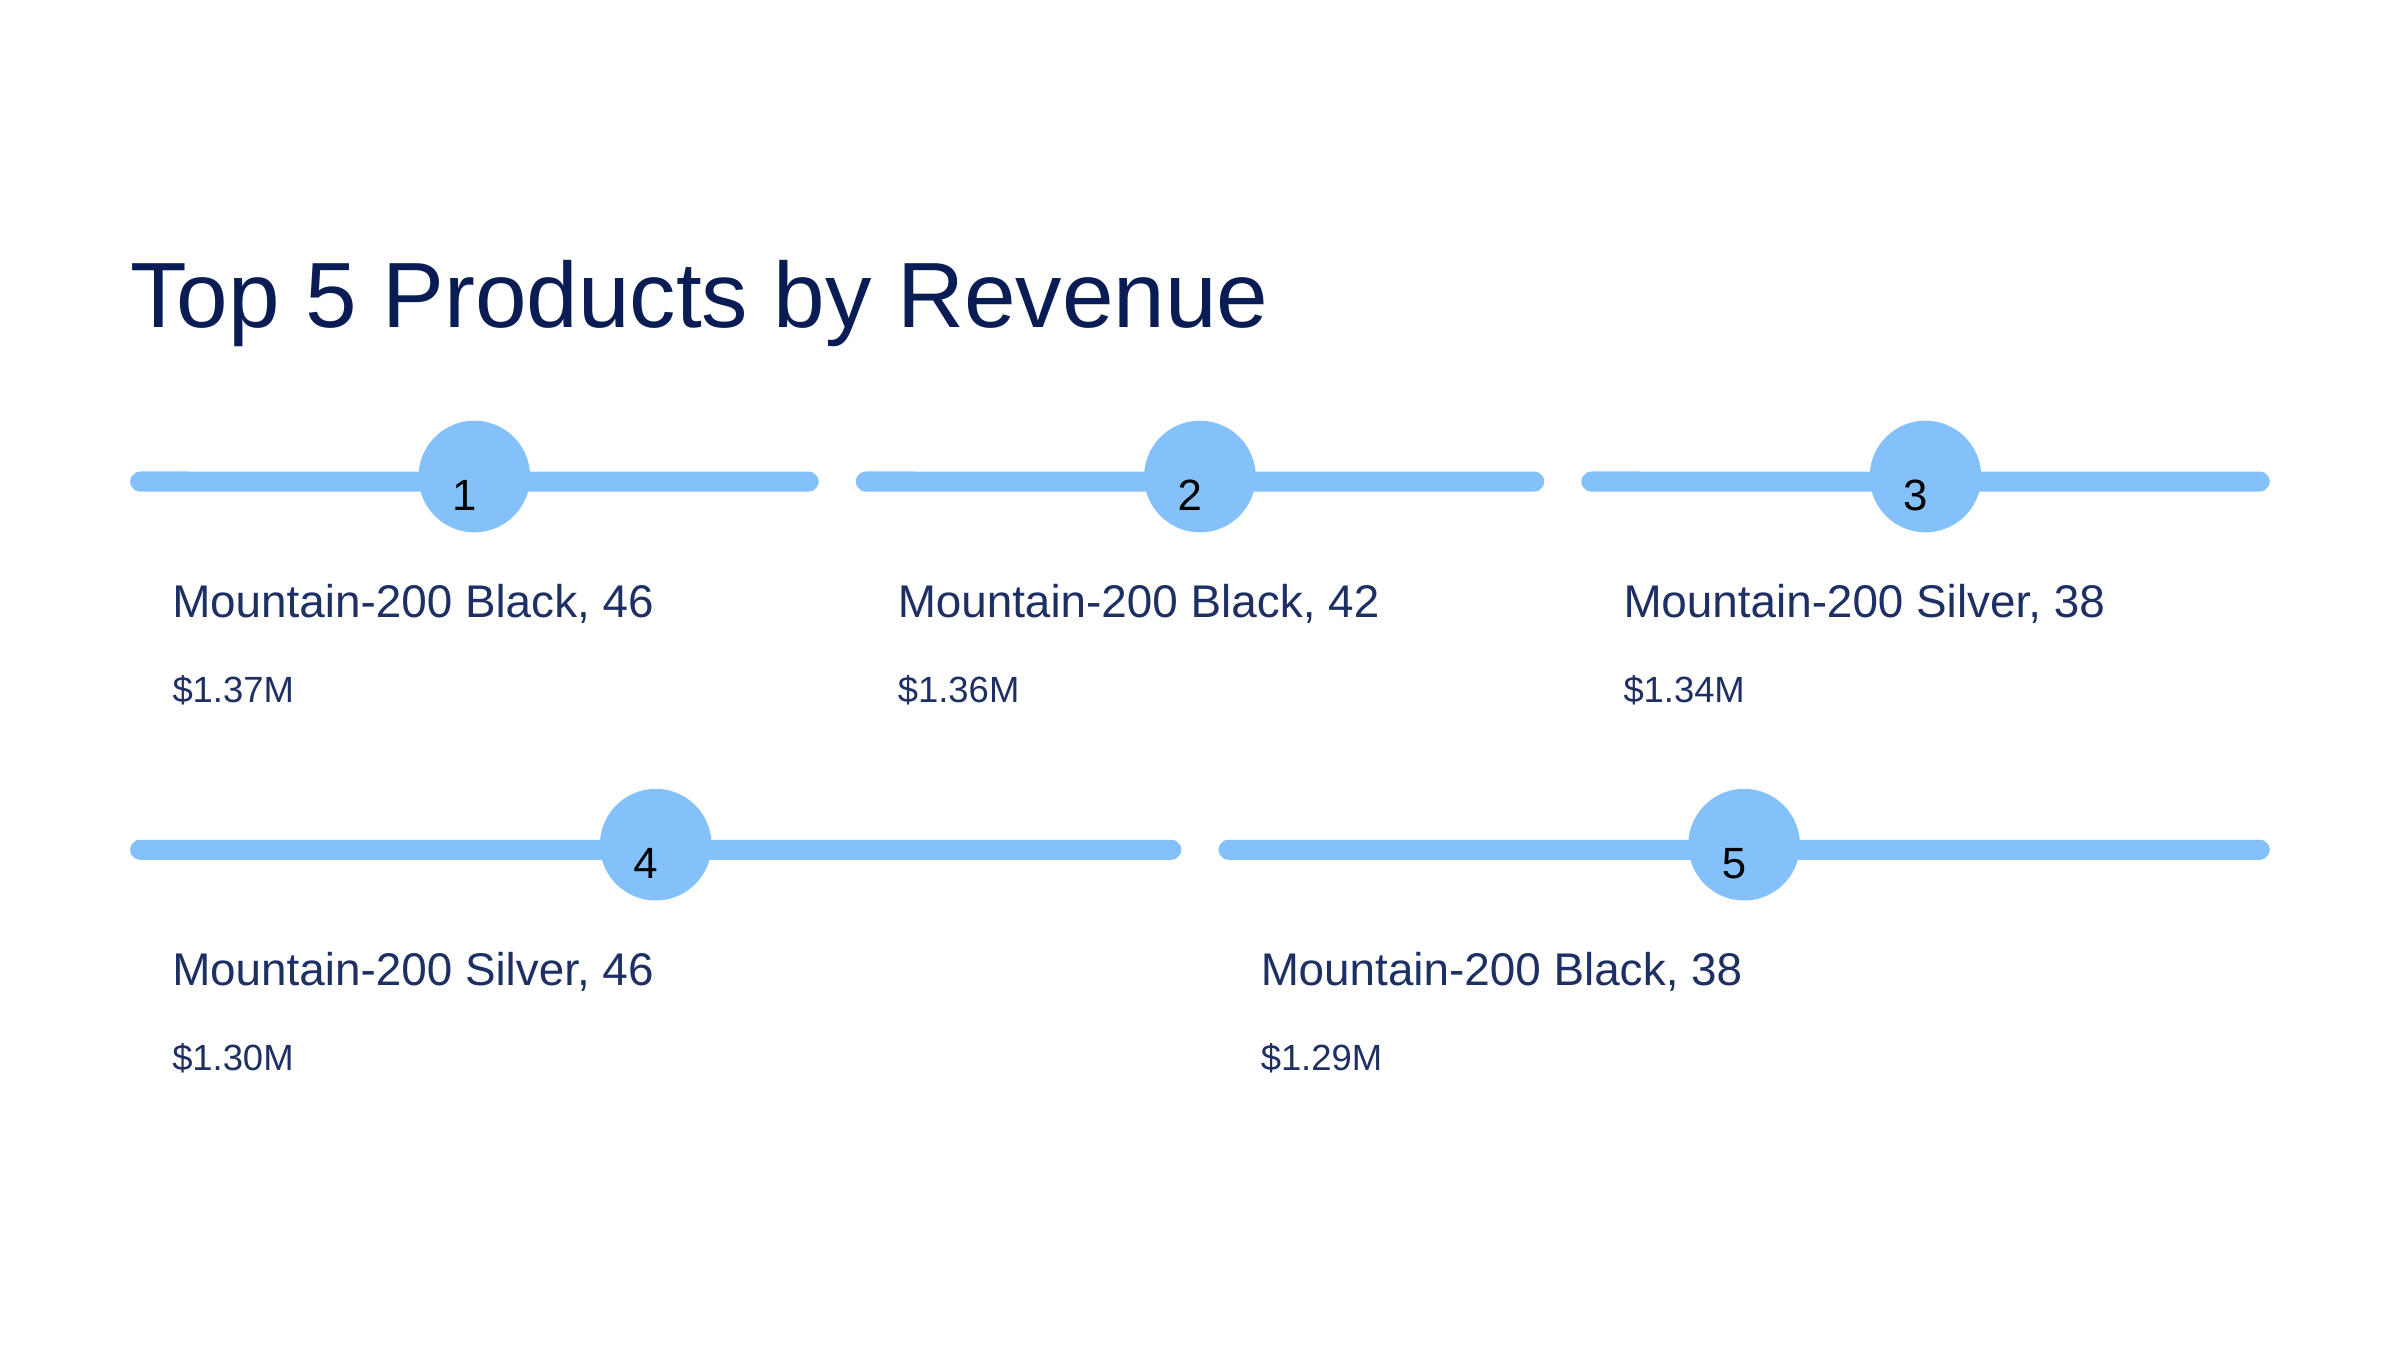

Top 5 Products by Revenue

1
2
3

Mountain-200 Black, 46
Mountain-200 Black, 42
Mountain-200 Silver, 38
$1.37M
$1.36M
$1.34M

4
5

Mountain-200 Silver, 46
Mountain-200 Black, 38
$1.30M
$1.29M